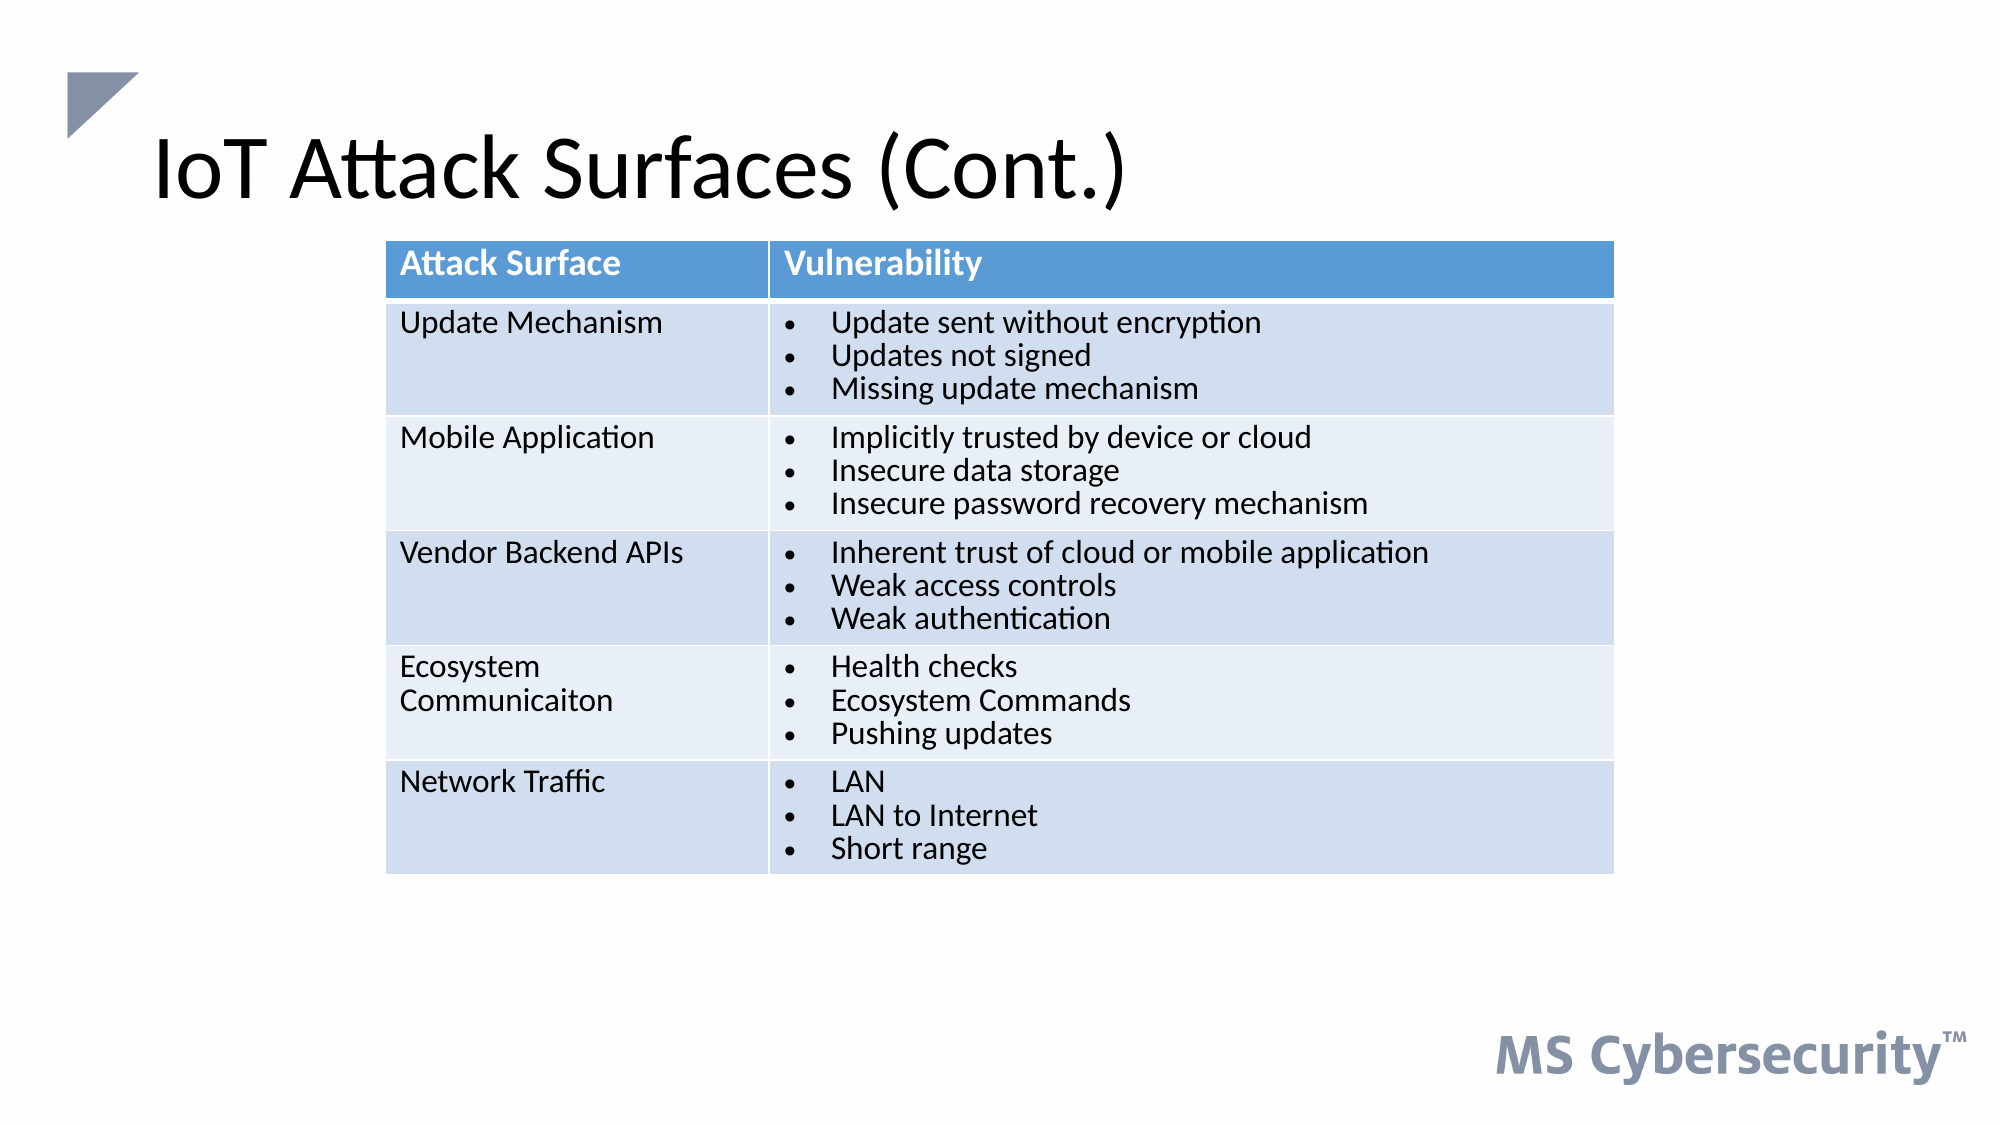

# IoT Attack Surfaces (Cont.)
| Attack Surface | Vulnerability |
| --- | --- |
| Update Mechanism | Update sent without encryption Updates not signed Missing update mechanism |
| Mobile Application | Implicitly trusted by device or cloud Insecure data storage Insecure password recovery mechanism |
| Vendor Backend APIs | Inherent trust of cloud or mobile application Weak access controls Weak authentication |
| Ecosystem Communicaiton | Health checks Ecosystem Commands Pushing updates |
| Network Traffic | LAN LAN to Internet Short range |